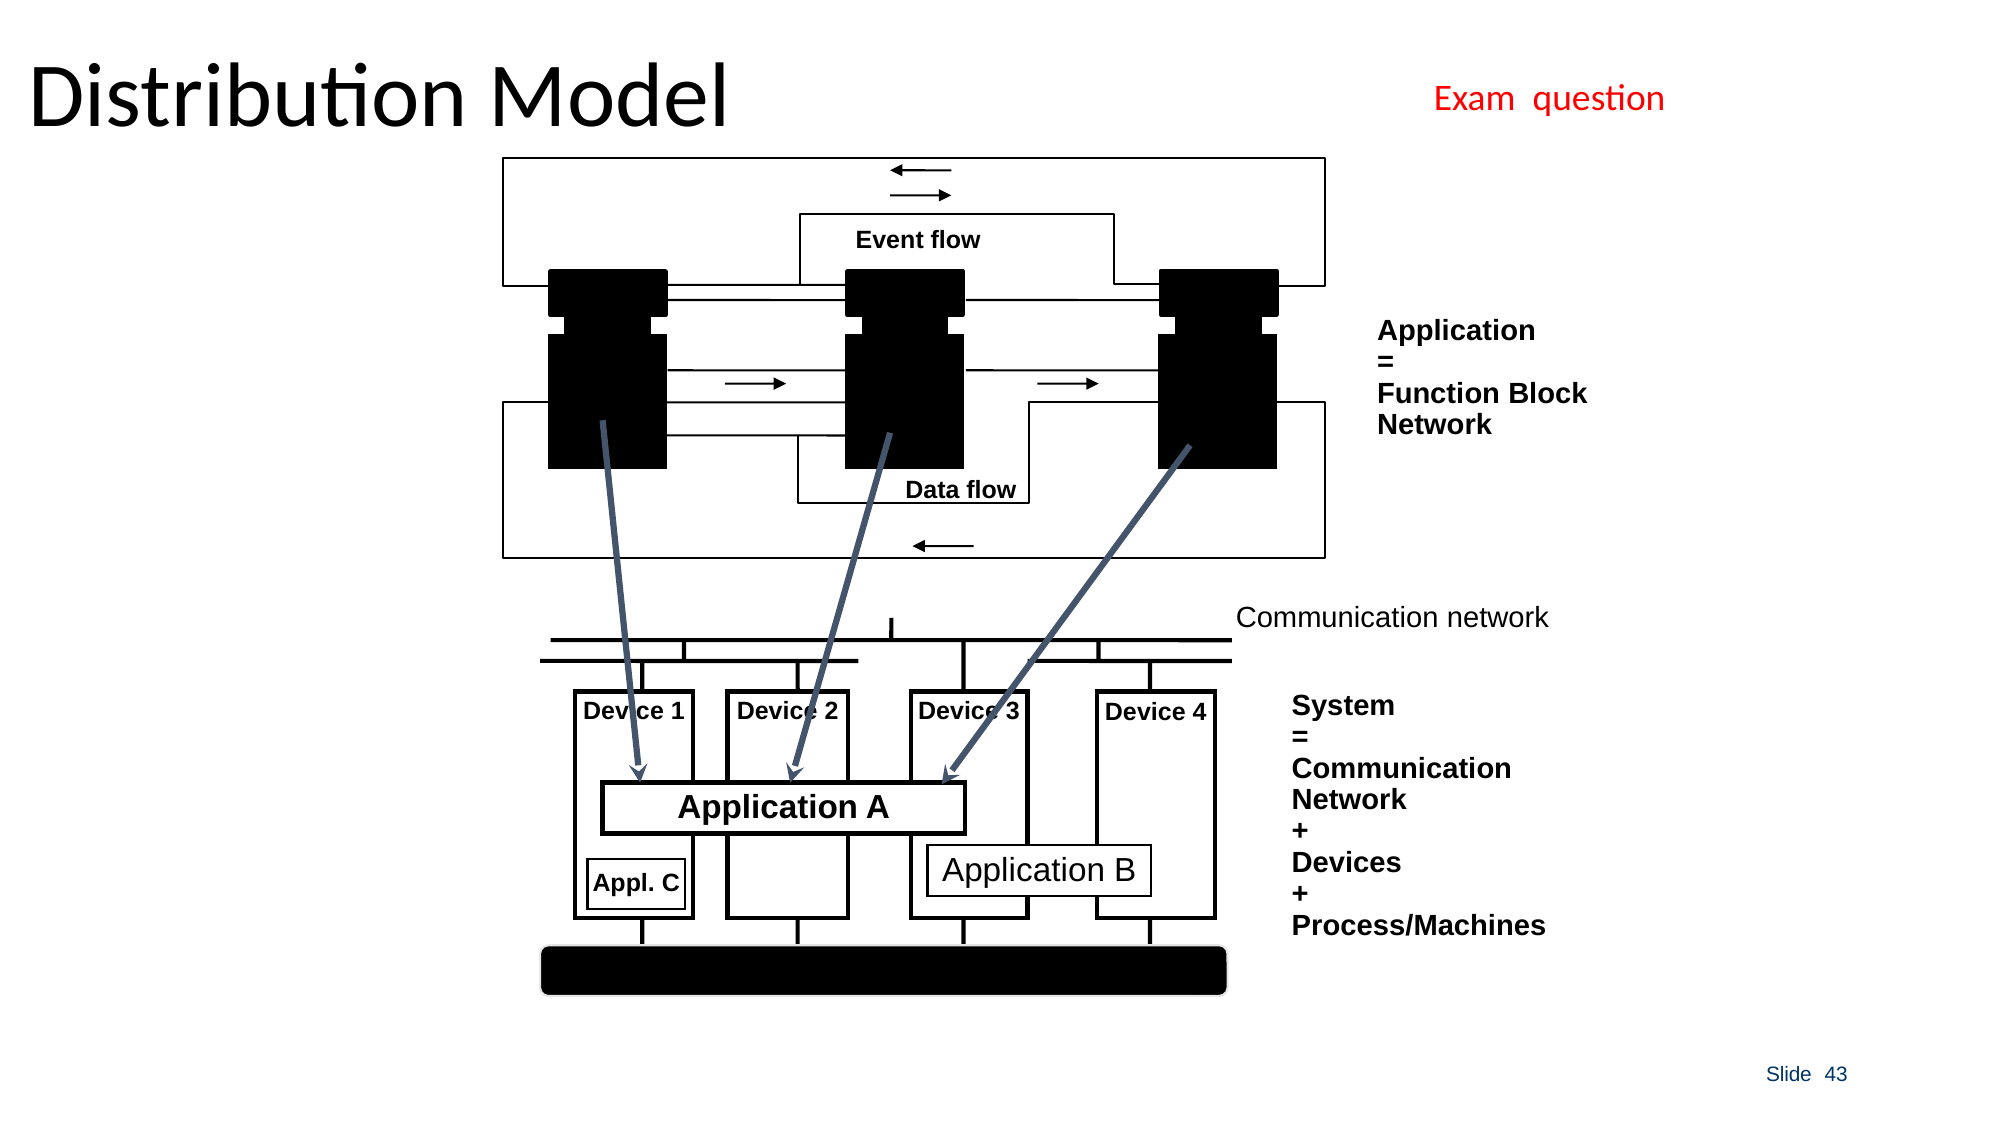

# Distribution Model
Exam  question

Event flow

Application
=
Function Block
Network

Data flow

Communication network

Device 3

Device 1

Device 2

Device 4

System
=
Communication
Network
+
Devices
+
Process/Machines
Application A
Application B
Appl. C
Controlled process/machines
Slide  43